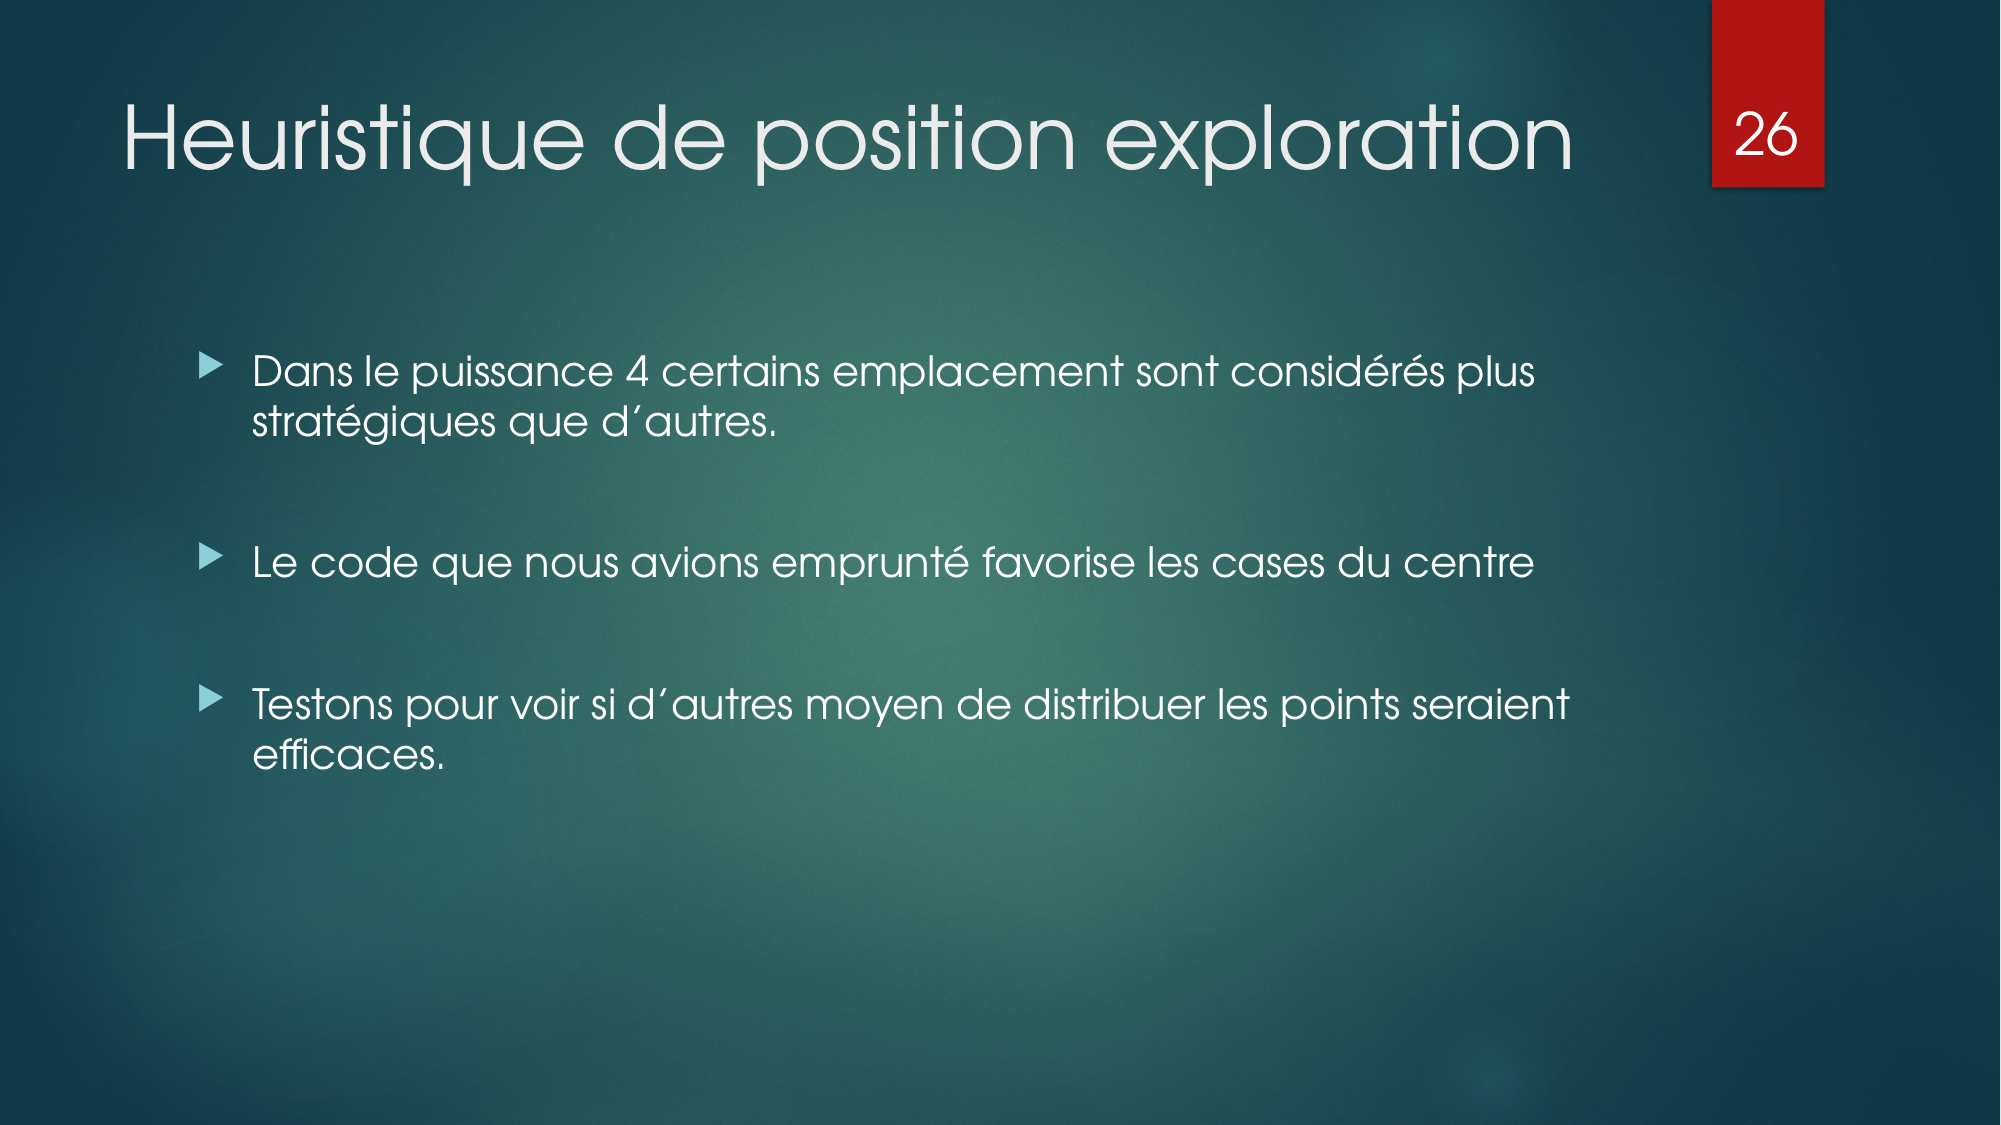

26
# Heuristique de position exploration
Dans le puissance 4 certains emplacement sont considérés plus stratégiques que d’autres.

Le code que nous avions emprunté favorise les cases du centre

Testons pour voir si d’autres moyen de distribuer les points seraient efficaces.